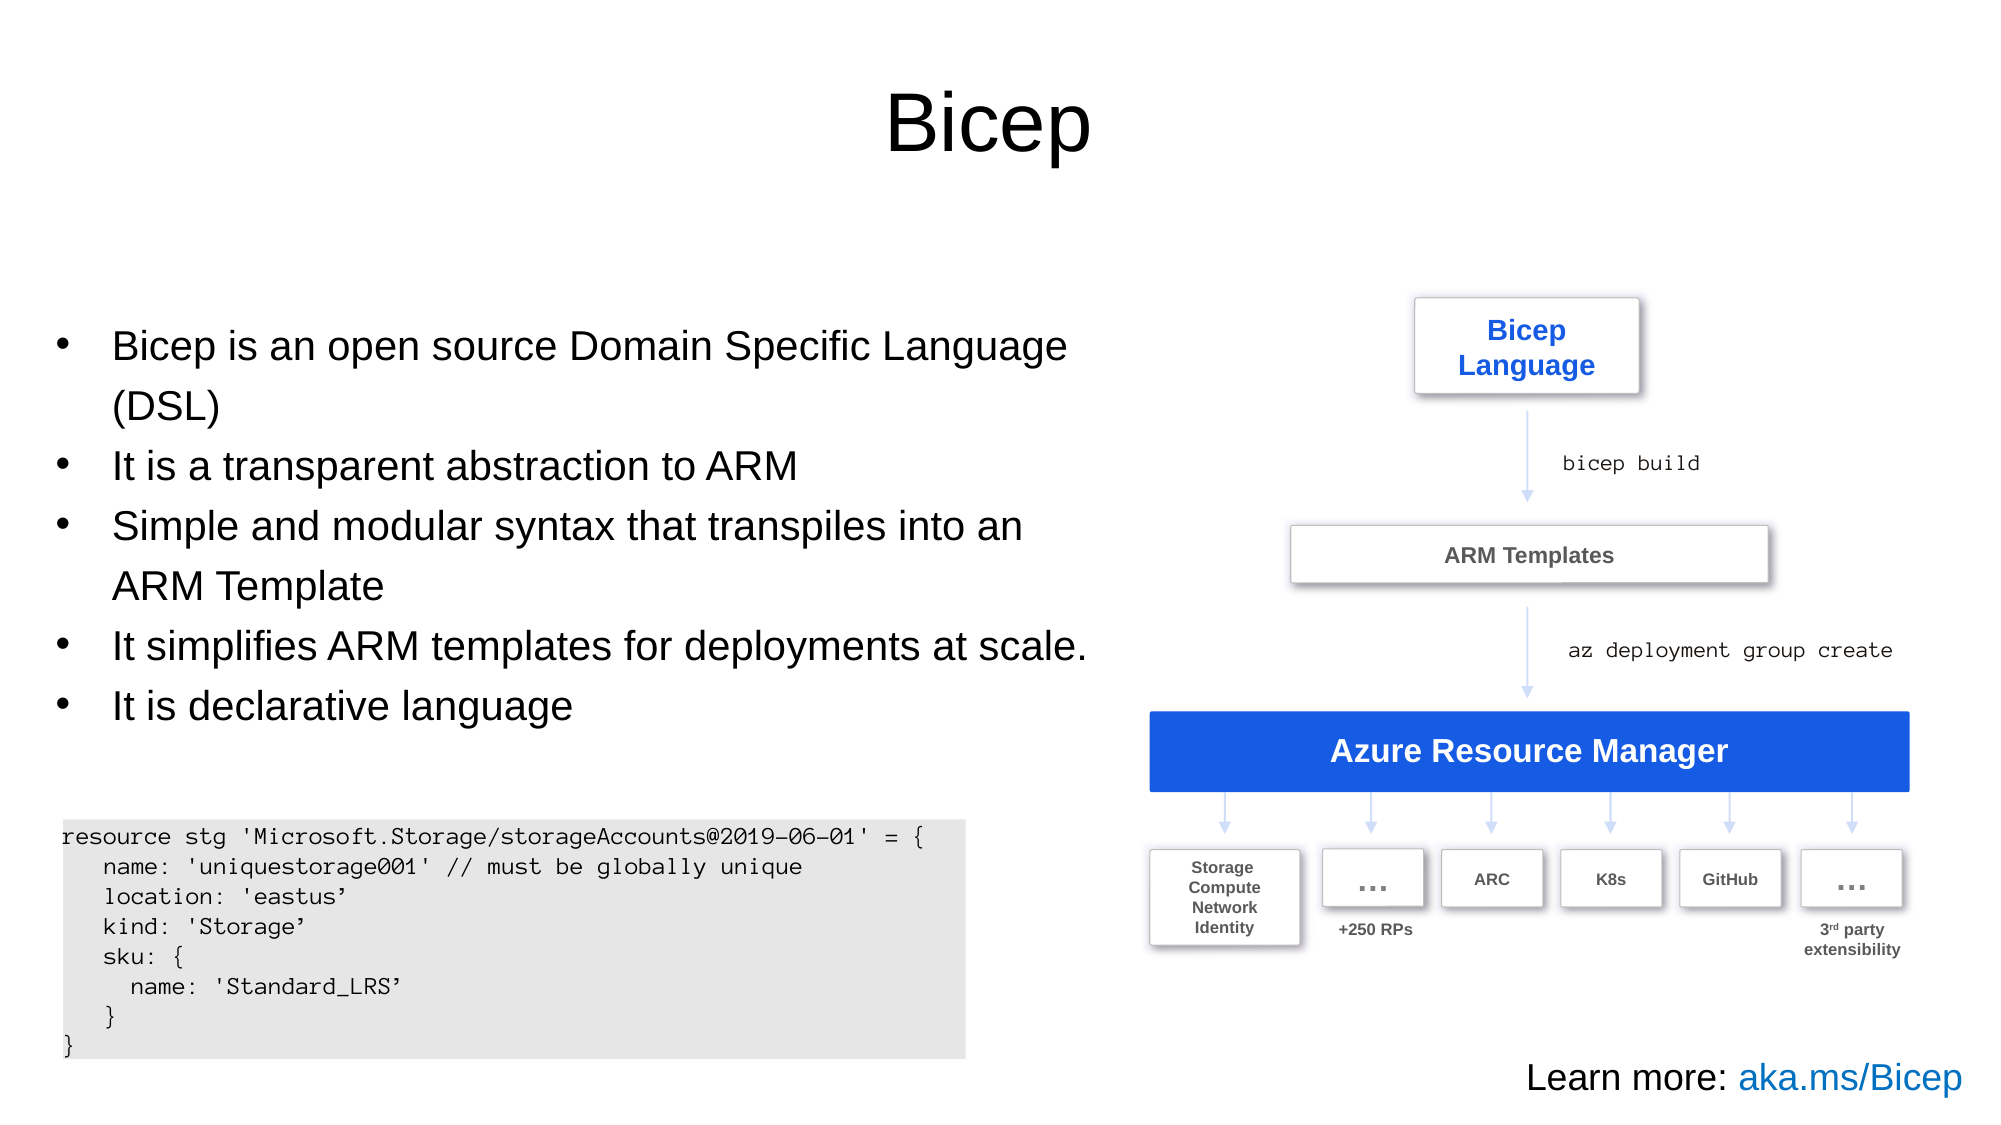

Bicep

Bicep Language
bicep build
ARM Templates
az deployment group create

Azure Resource Manager

Storage
Compute
Network
Identity
…
+250 RPs
ARC
K8s
GitHub
…
3rd party extensibility
Bicep is an open source Domain Specific Language (DSL)
It is a transparent abstraction to ARM
Simple and modular syntax that transpiles into an ARM Template
It simplifies ARM templates for deployments at scale.
It is declarative language

resource stg 'Microsoft.Storage/storageAccounts@2019-06-01' = {
   name: 'uniquestorage001' // must be globally unique
   location: 'eastus’
   kind: 'Storage’
   sku: {
     name: 'Standard_LRS’
   }
}

Learn more: aka.ms/Bicep